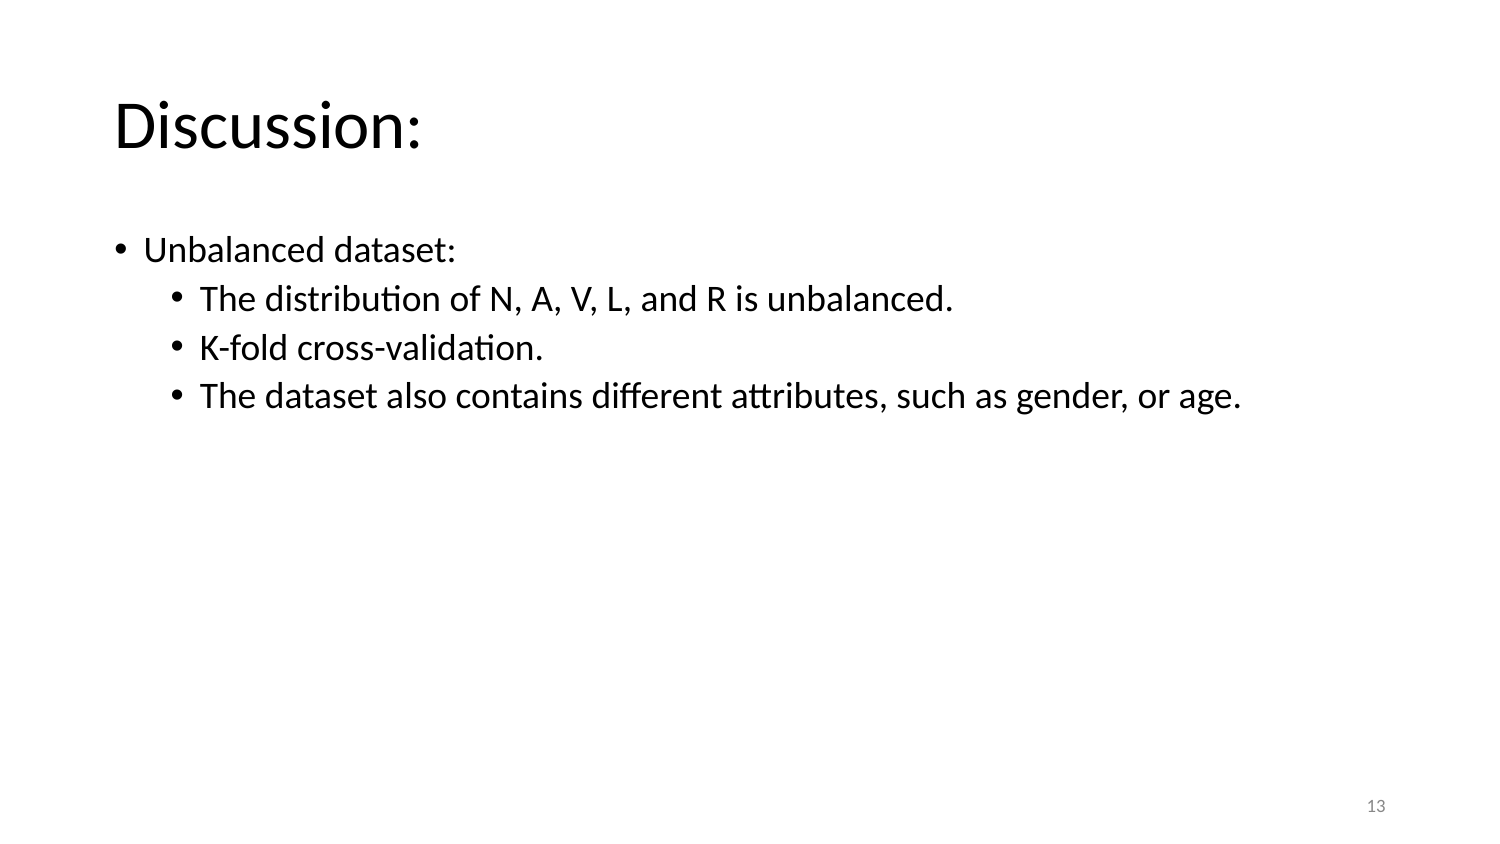

# Discussion:
Unbalanced dataset:
The distribution of N, A, V, L, and R is unbalanced.
K-fold cross-validation.
The dataset also contains different attributes, such as gender, or age.

13